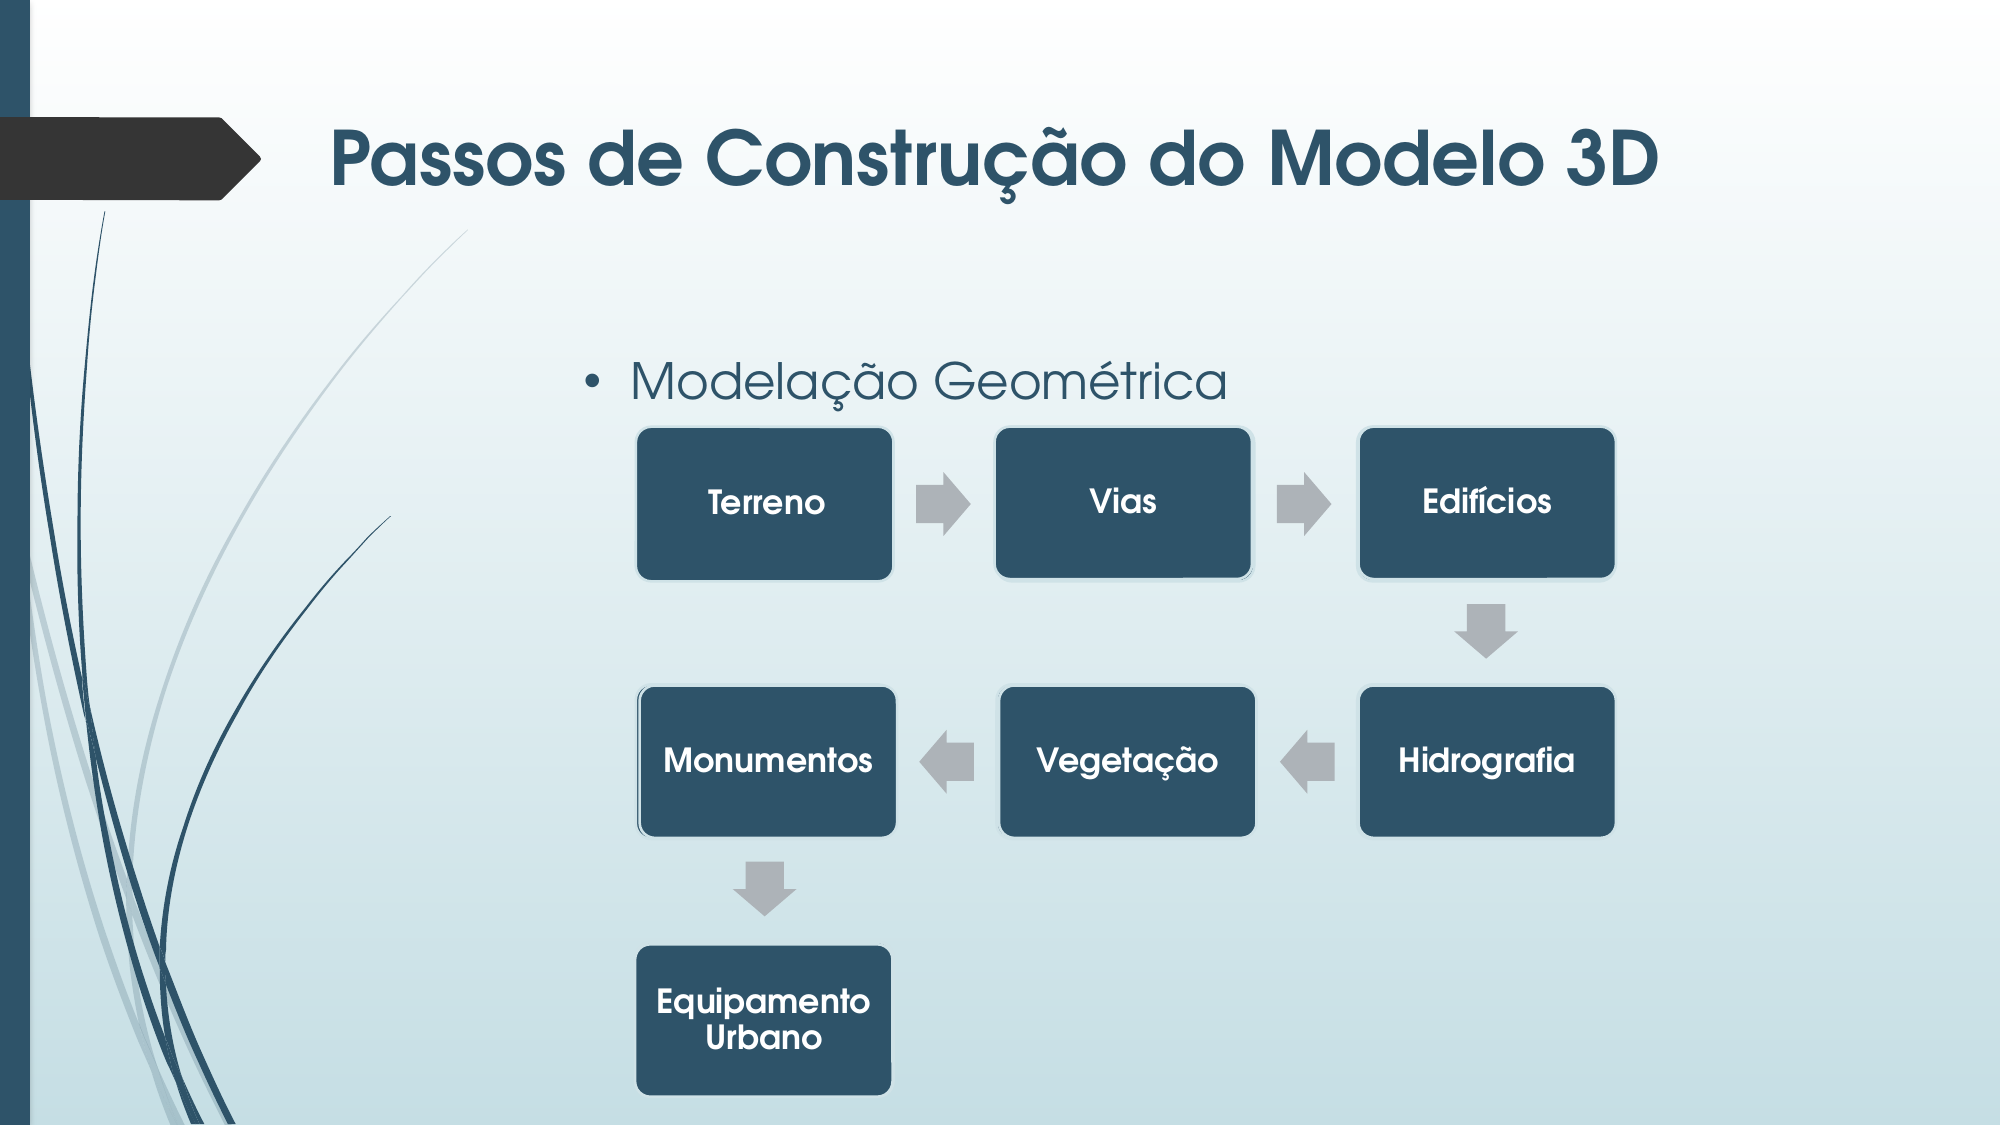

# Passos de Construção do Modelo 3D
Modelação Geométrica
Terreno

Hidrografia

Vias

Edifícios

Monumentos

Equipamento Urbano

Vegetação

Vias

Edifícios

Monumentos

Vegetação

Hidrografia

Equipamento Urbano